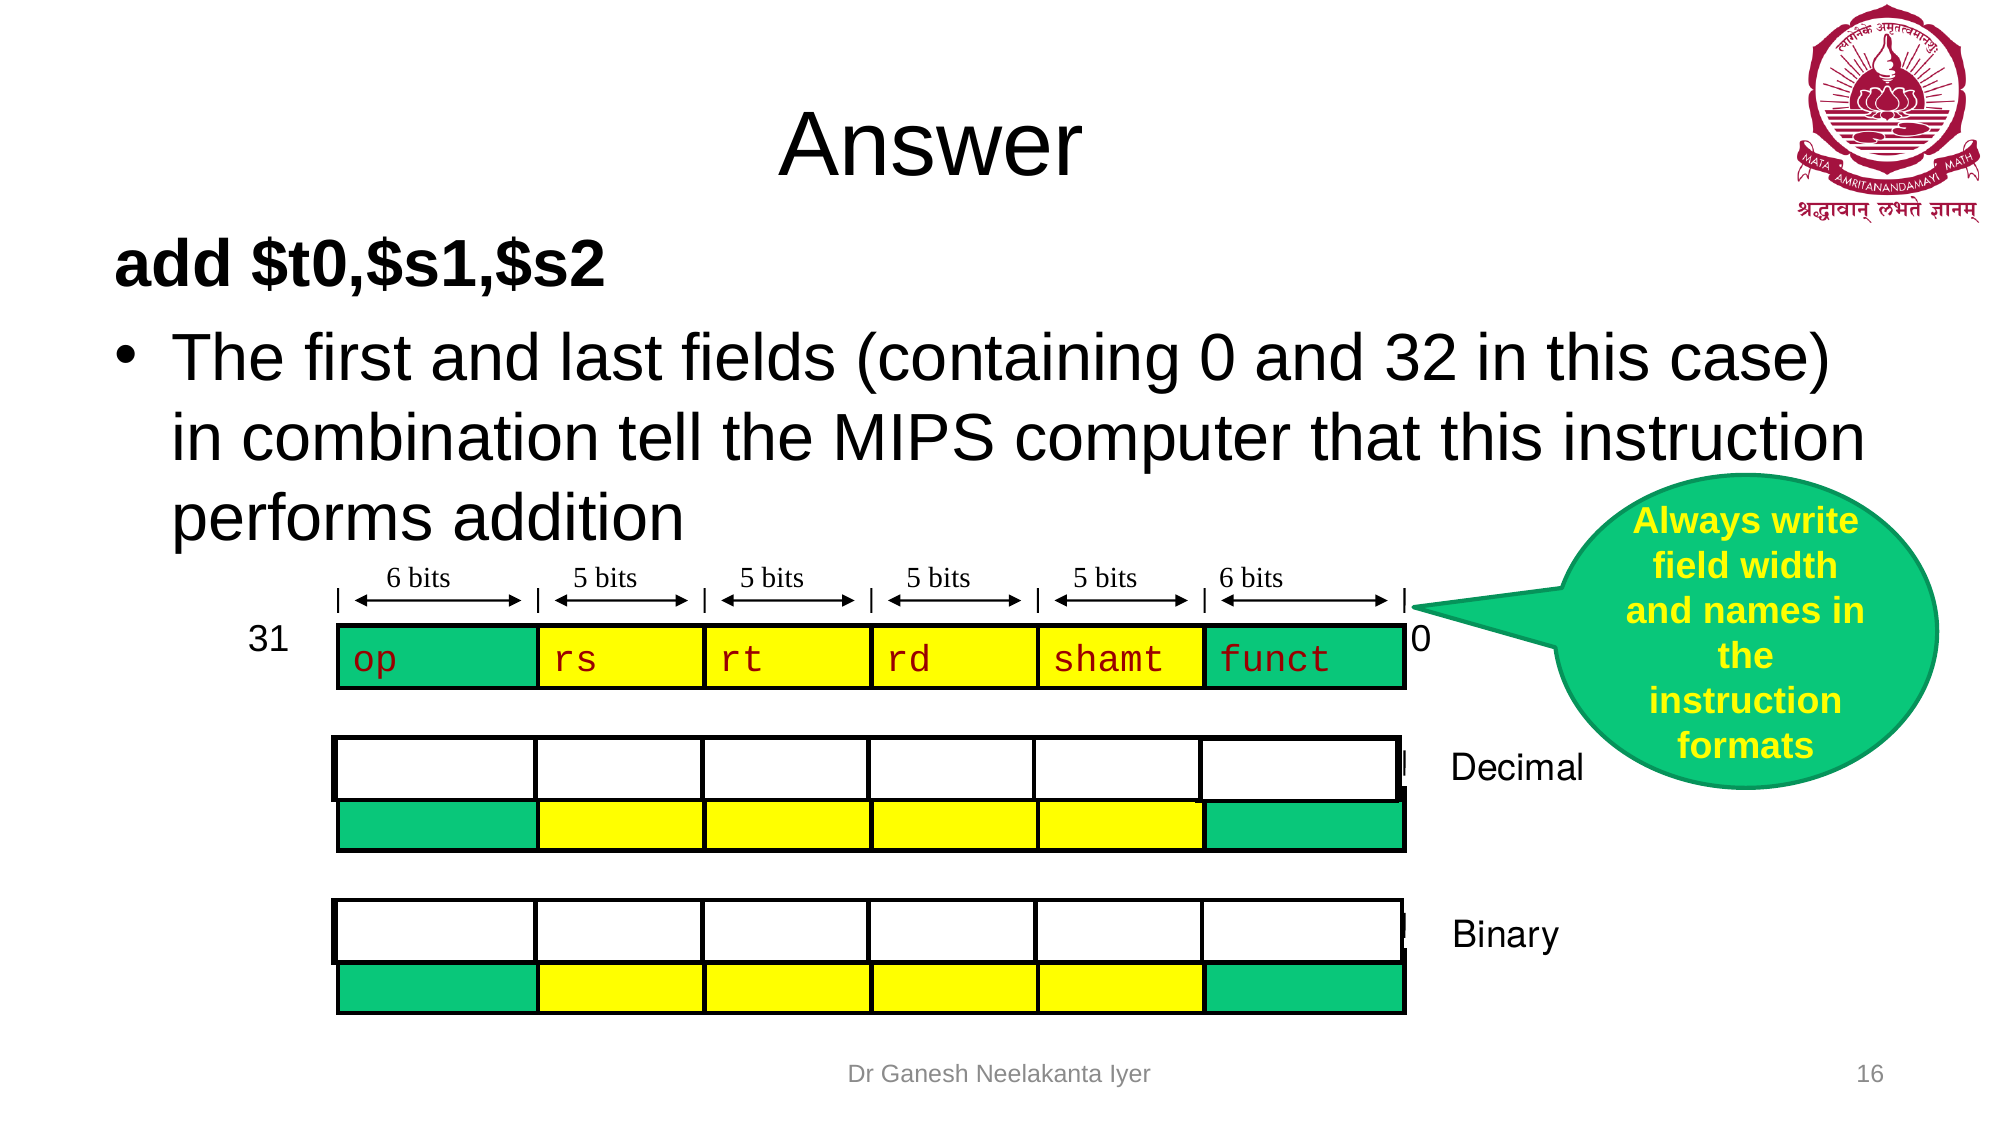

# Answer
add $t0,$s1,$s2
The first and last fields (containing 0 and 32 in this case) in combination tell the MIPS computer that this instruction performs addition
Always write field width and names in the instruction formats
6 bits
5 bits
5 bits
5 bits
5 bits
6 bits

op
rs
rt
rd
shamt
funct

31
0
Decimal
0

17
18
8
0
32
000000
10001
10010
01000
00000
100000
Binary
Dr Ganesh Neelakanta Iyer
16